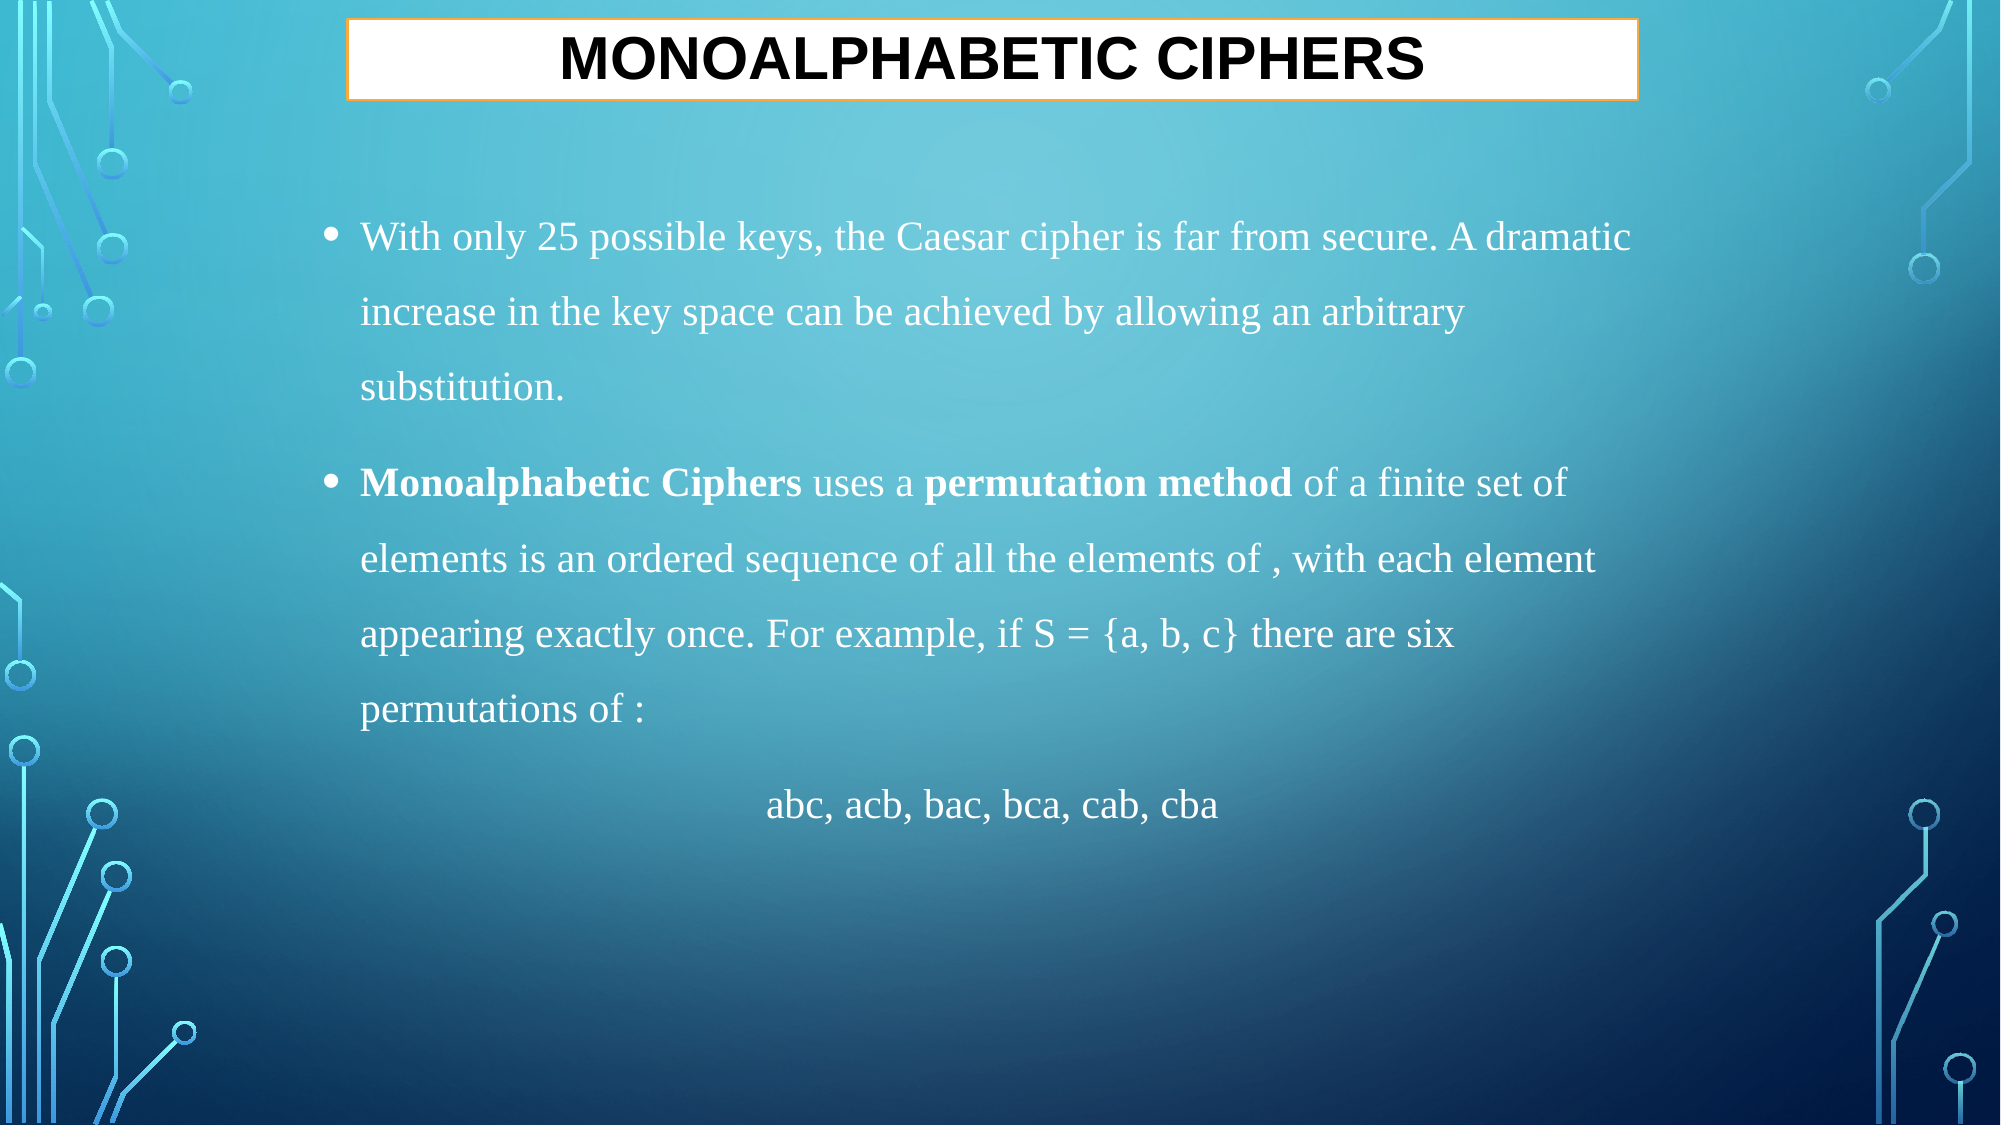

# Monoalphabetic Ciphers
With only 25 possible keys, the Caesar cipher is far from secure. A dramatic increase in the key space can be achieved by allowing an arbitrary substitution.
Monoalphabetic Ciphers uses a permutation method of a finite set of elements is an ordered sequence of all the elements of , with each element appearing exactly once. For example, if S = {a, b, c} there are six permutations of :
abc, acb, bac, bca, cab, cba